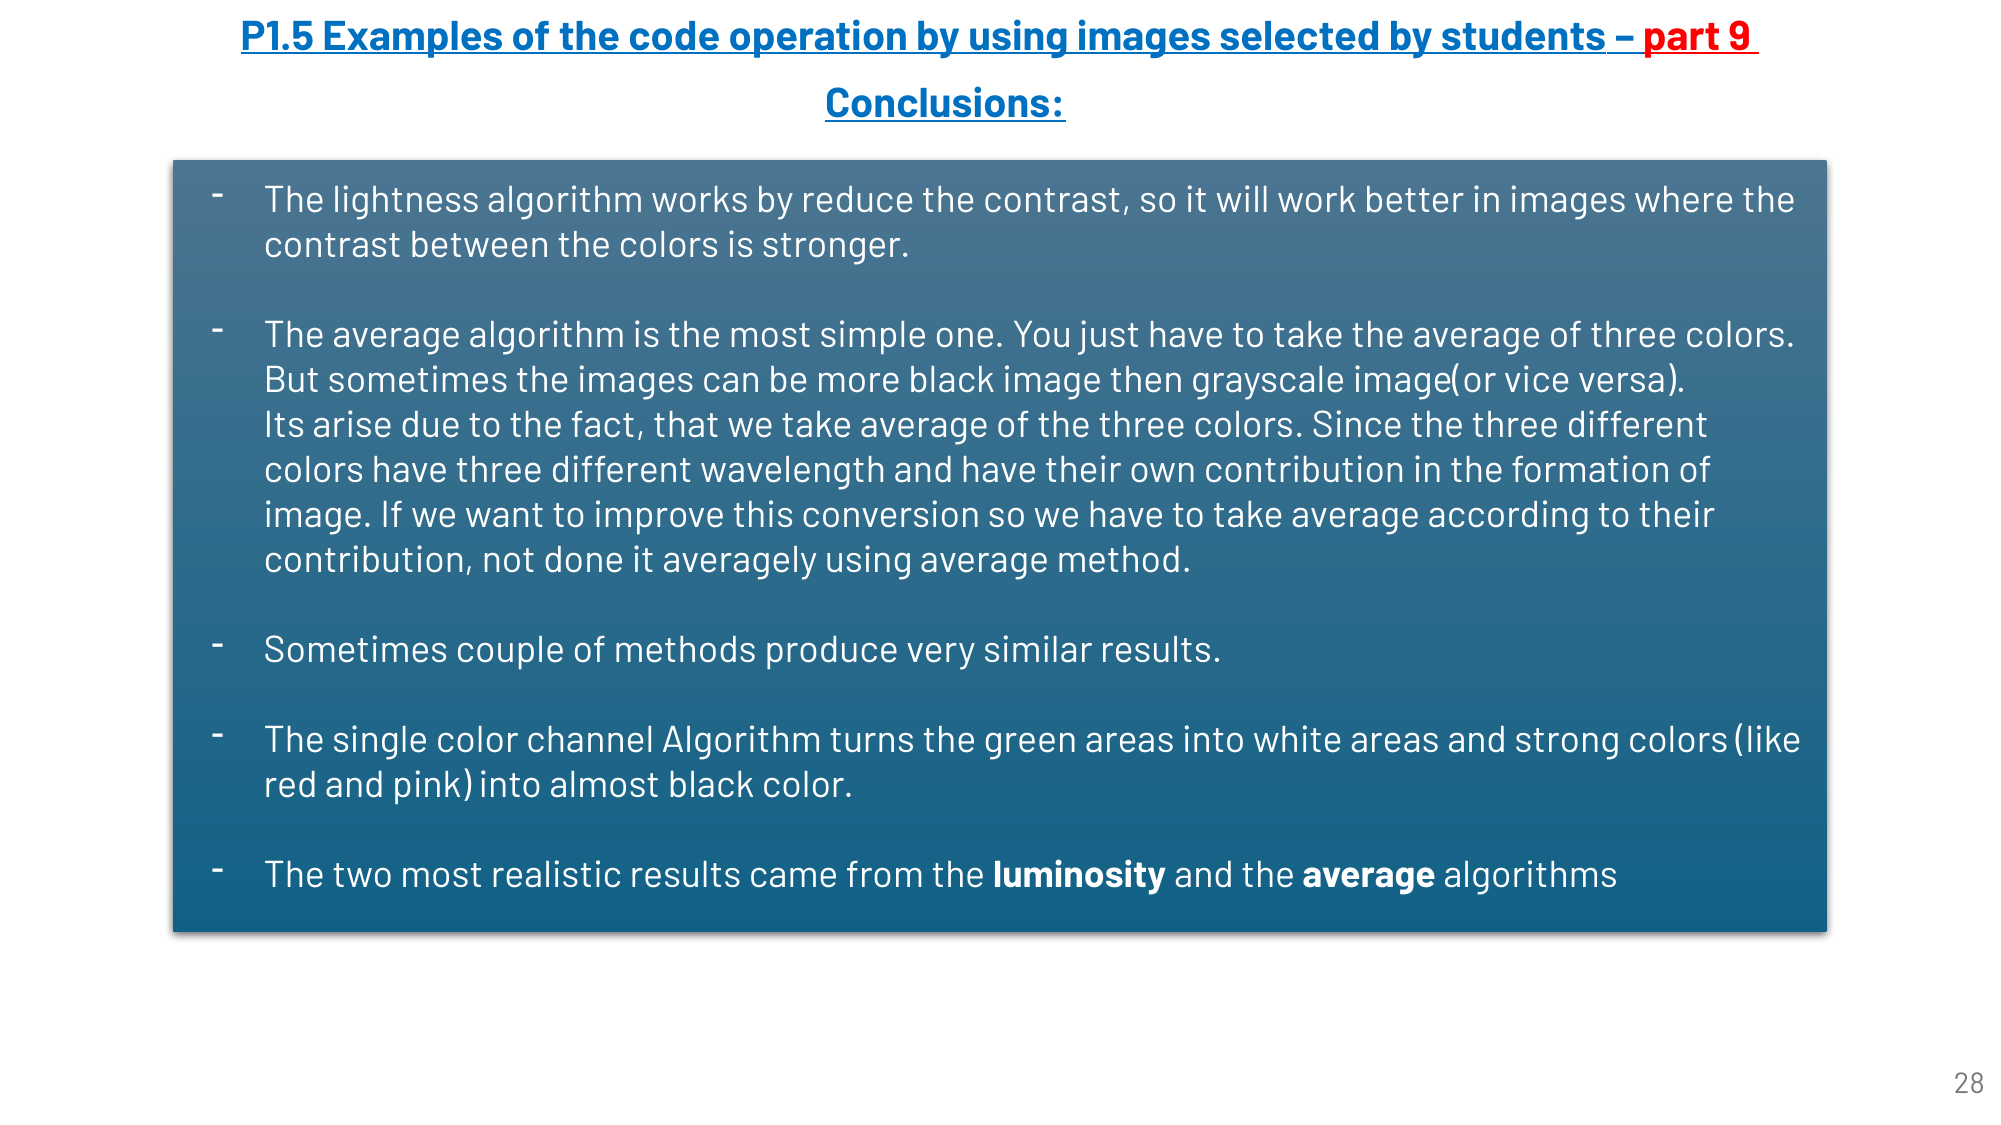

P1.5 Examples of the code operation by using images selected by students – part 9
Conclusions:
The lightness algorithm works by reduce the contrast, so it will work better in images where the contrast between the colors is stronger.

The average algorithm is the most simple one. You just have to take the average of three colors.
But sometimes the images can be more black image then grayscale image(or vice versa).
Its arise due to the fact, that we take average of the three colors. Since the three different colors have three different wavelength and have their own contribution in the formation of image. If we want to improve this conversion so we have to take average according to their contribution, not done it averagely using average method.

Sometimes couple of methods produce very similar results.

The single color channel Algorithm turns the green areas into white areas and strong colors (like red and pink) into almost black color.

The two most realistic results came from the luminosity and the average algorithms
28